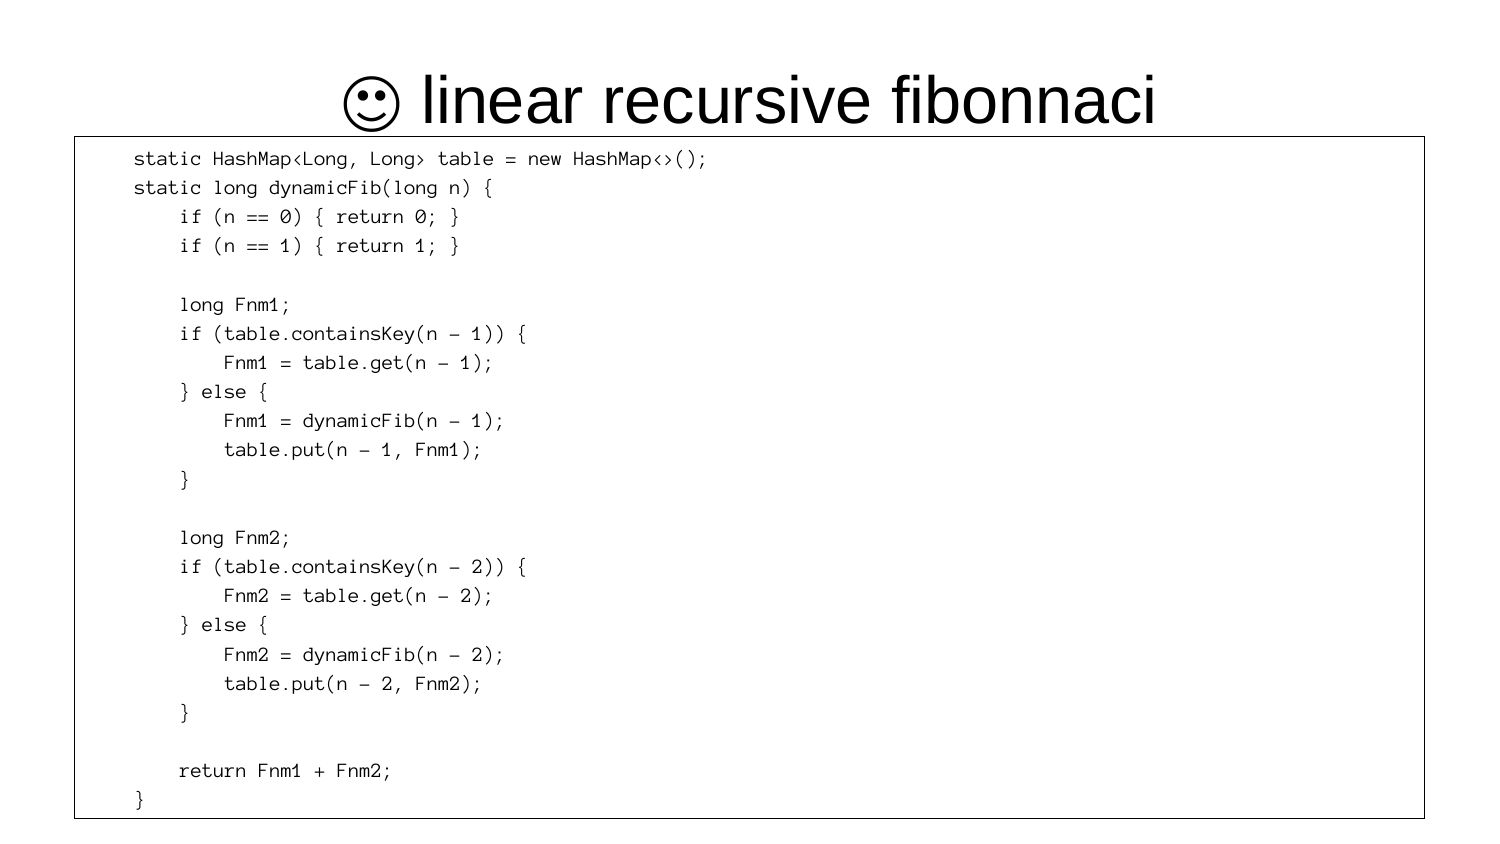

# 🙂 linear recursive fibonnaci
    static HashMap<Long, Long> table = new HashMap<>();
    static long dynamicFib(long n) {
        if (n == 0) { return 0; }
        if (n == 1) { return 1; }

        long Fnm1;
        if (table.containsKey(n - 1)) {
            Fnm1 = table.get(n - 1);
        } else {
            Fnm1 = dynamicFib(n - 1);
            table.put(n - 1, Fnm1);
        }

        long Fnm2;
        if (table.containsKey(n - 2)) {
            Fnm2 = table.get(n - 2);
        } else {
            Fnm2 = dynamicFib(n - 2);
            table.put(n - 2, Fnm2);
        }

        return Fnm1 + Fnm2;
    }